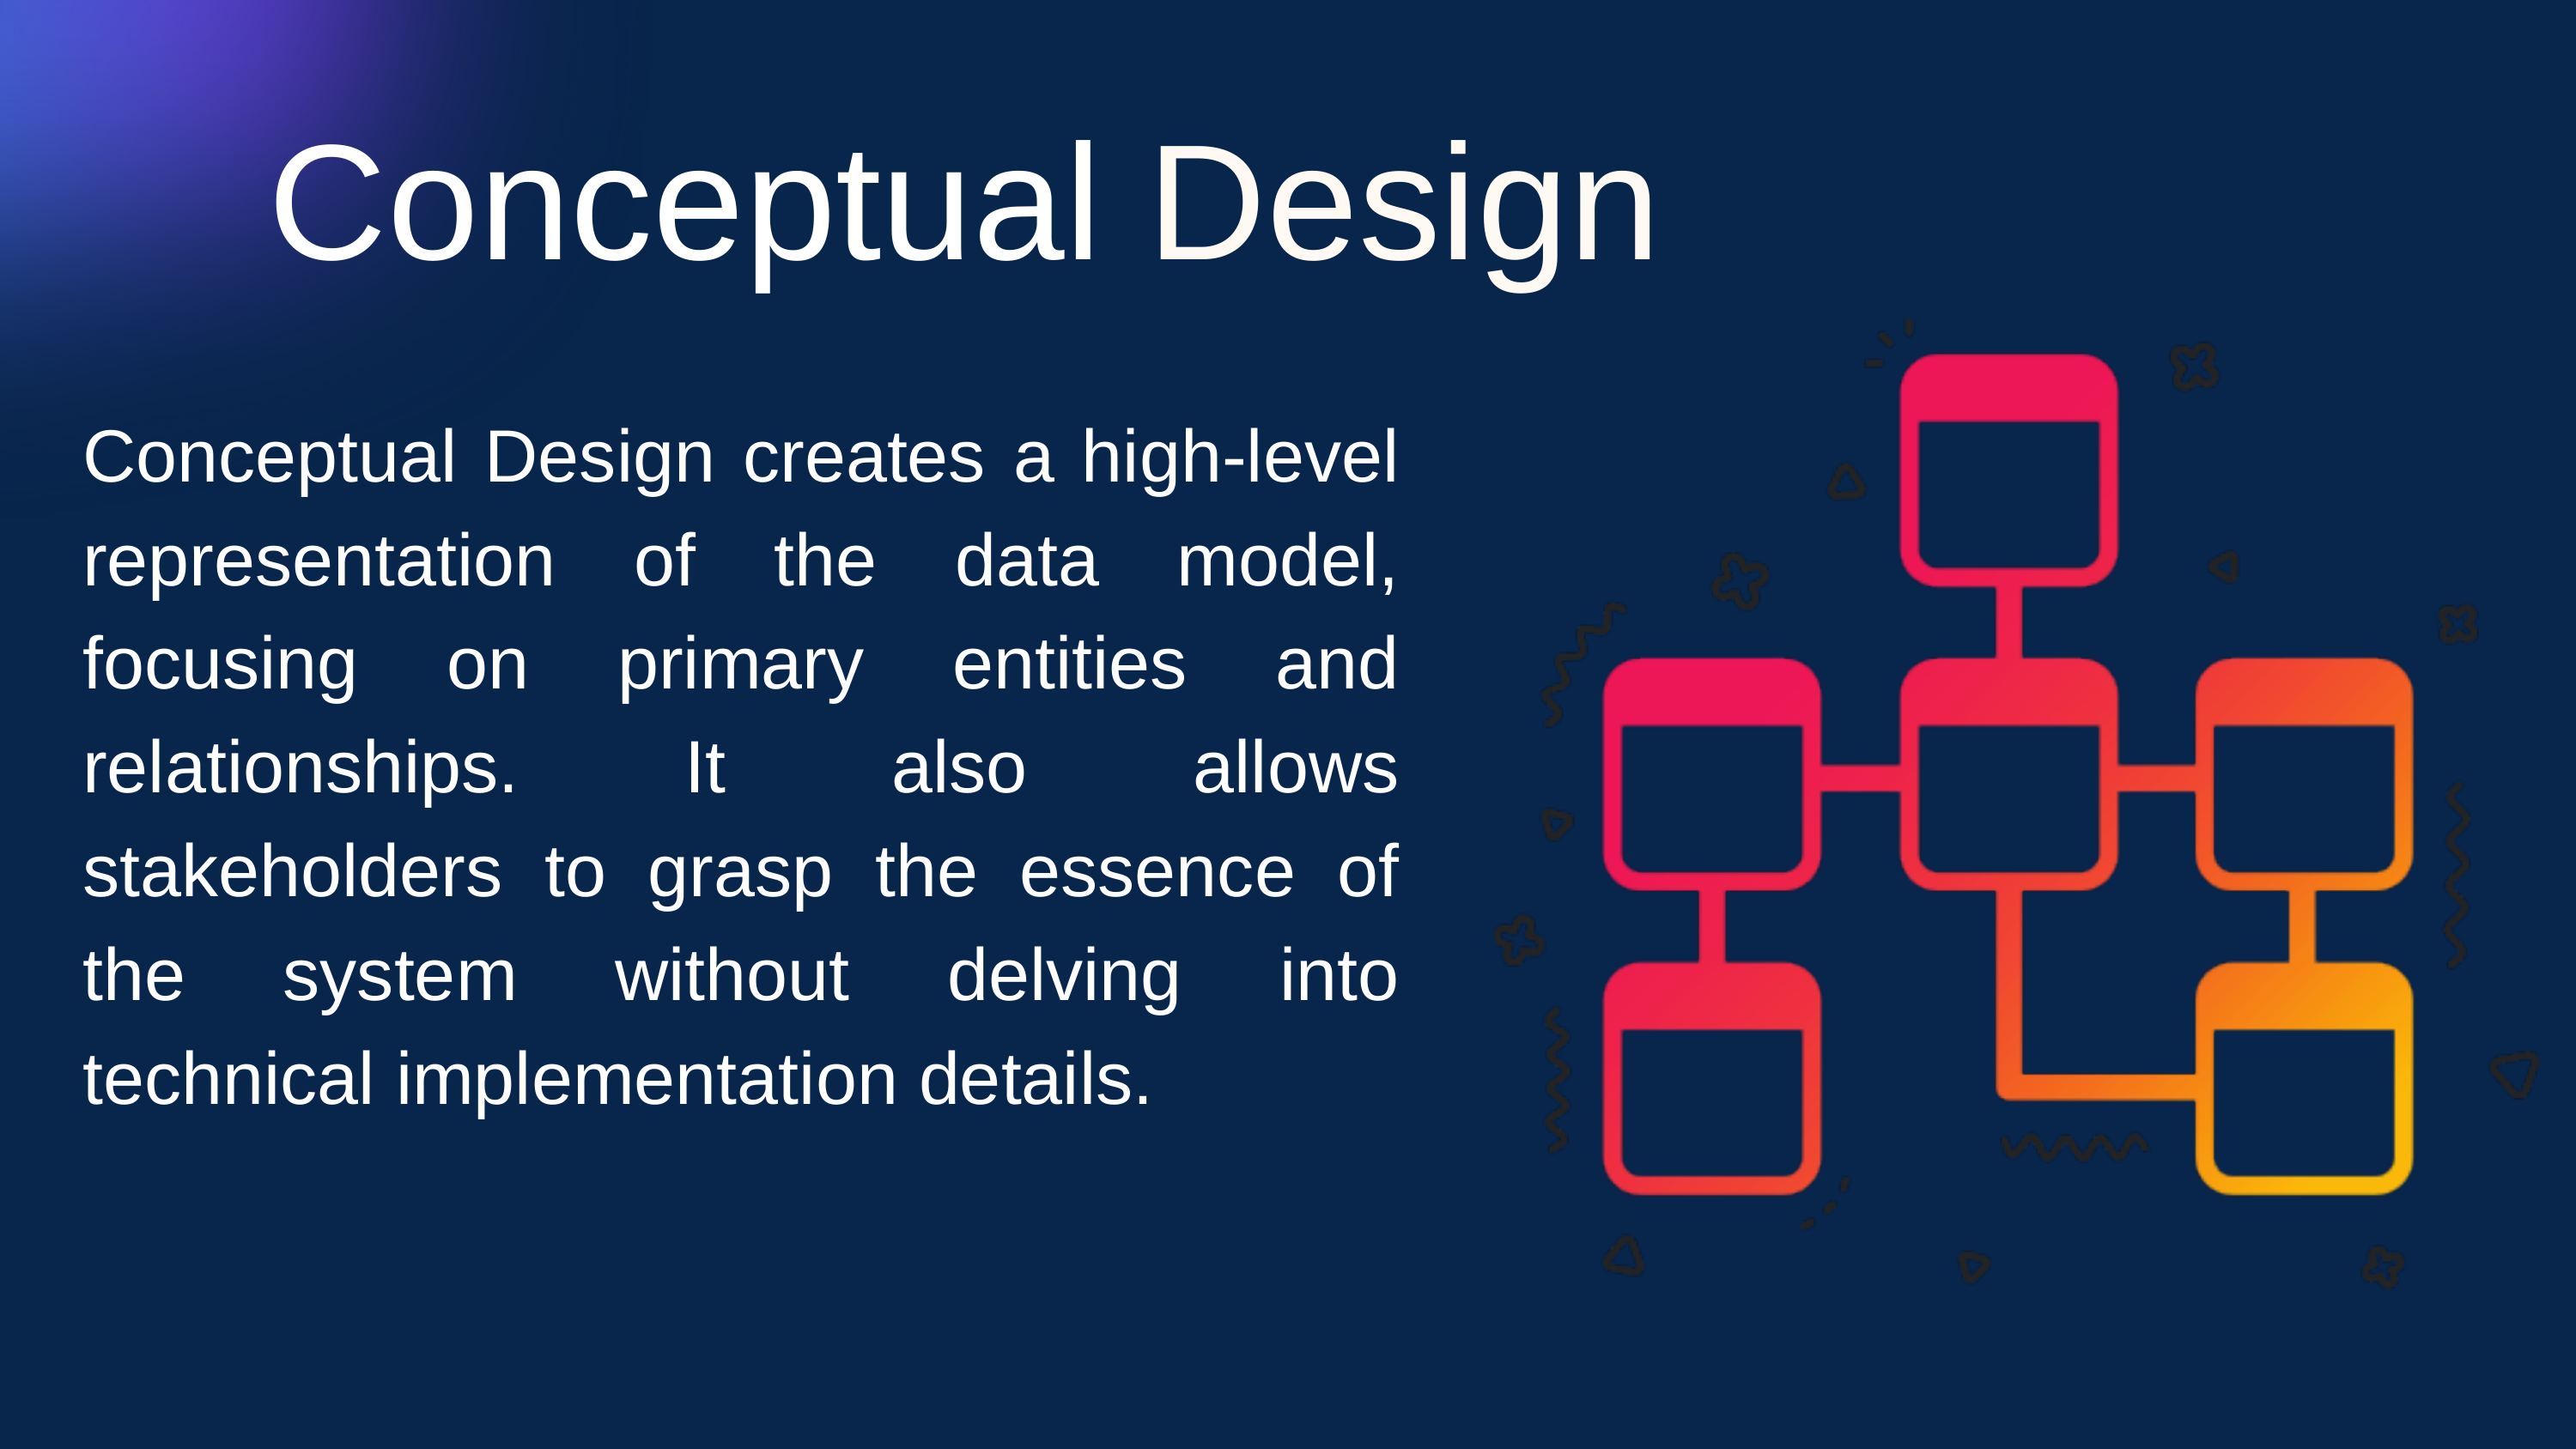

Conceptual Design

Conceptual Design creates a high-level representation of the data model, focusing on primary entities and relationships. It also allows stakeholders to grasp the essence of the system without delving into technical implementation details.